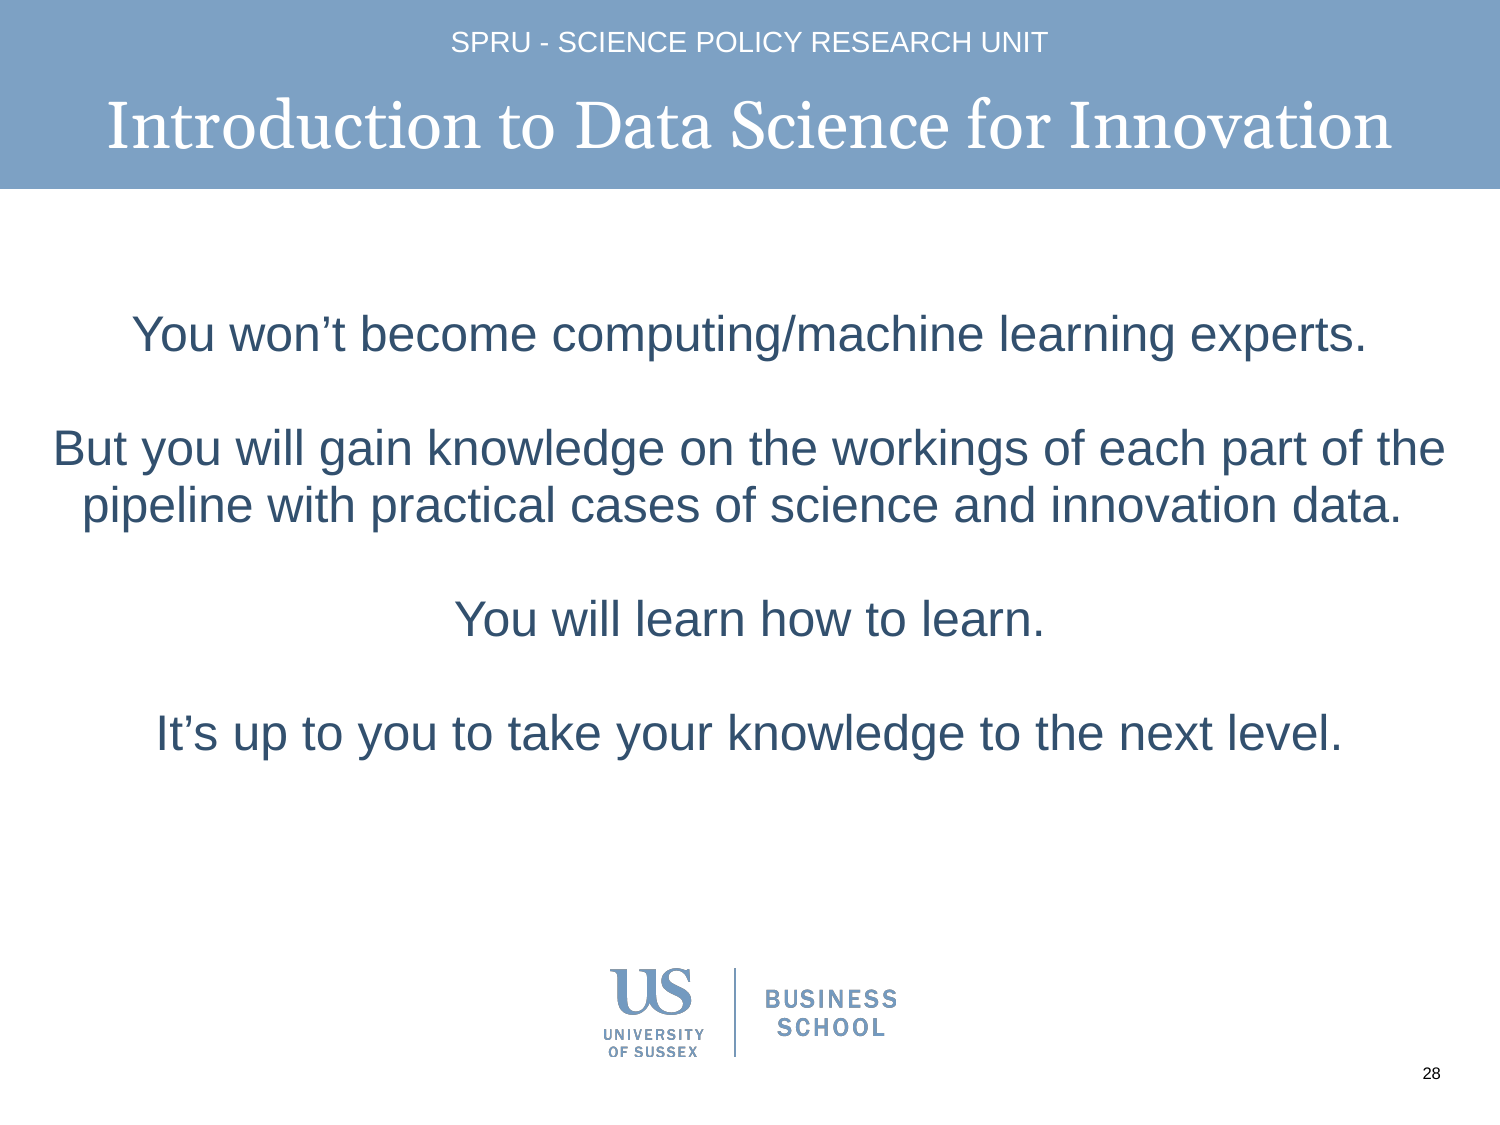

# Introduction to Data Science for Innovation
You won’t become computing/machine learning experts.

But you will gain knowledge on the workings of each part of the pipeline with practical cases of science and innovation data.

You will learn how to learn.

It’s up to you to take your knowledge to the next level.